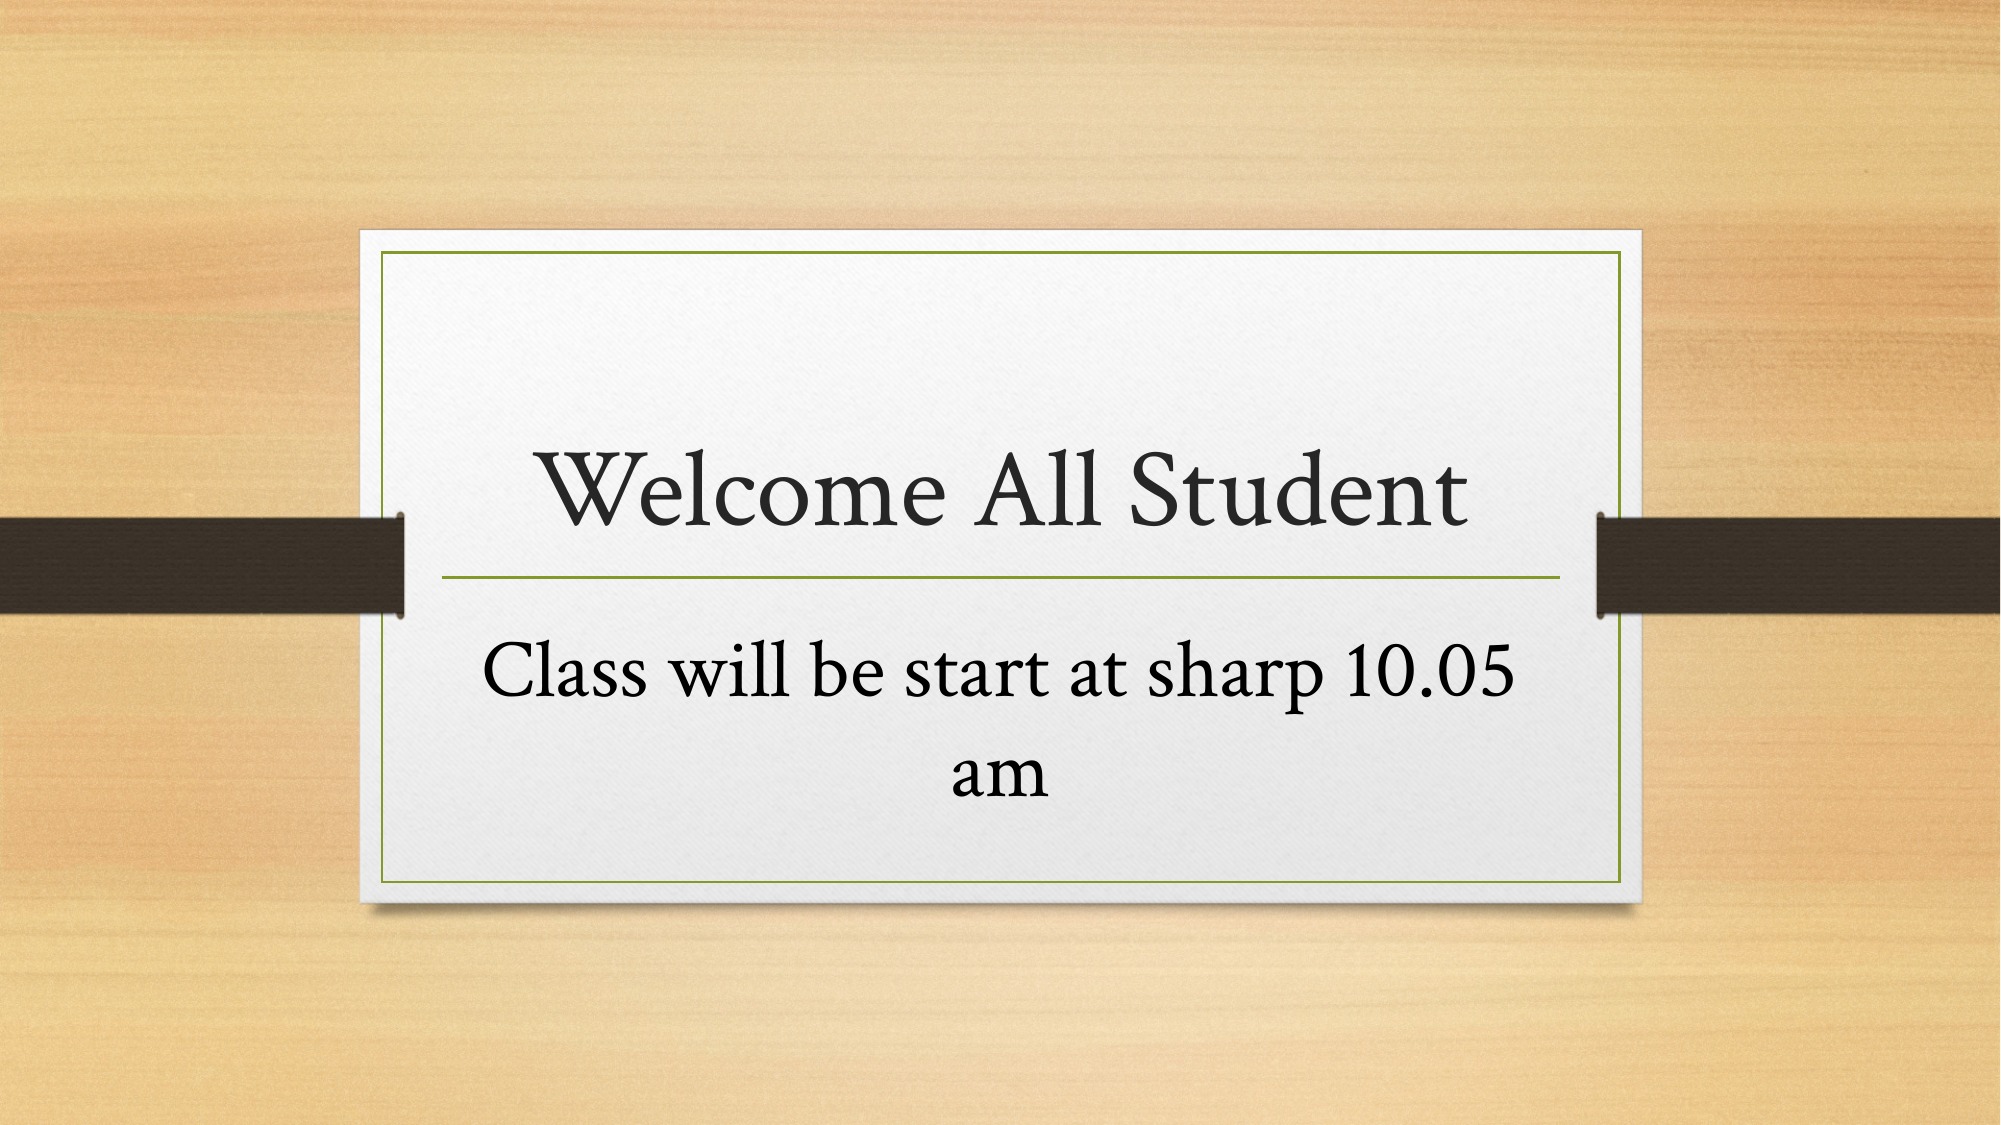

# Welcome All Student
Class will be start at sharp 10.05 am